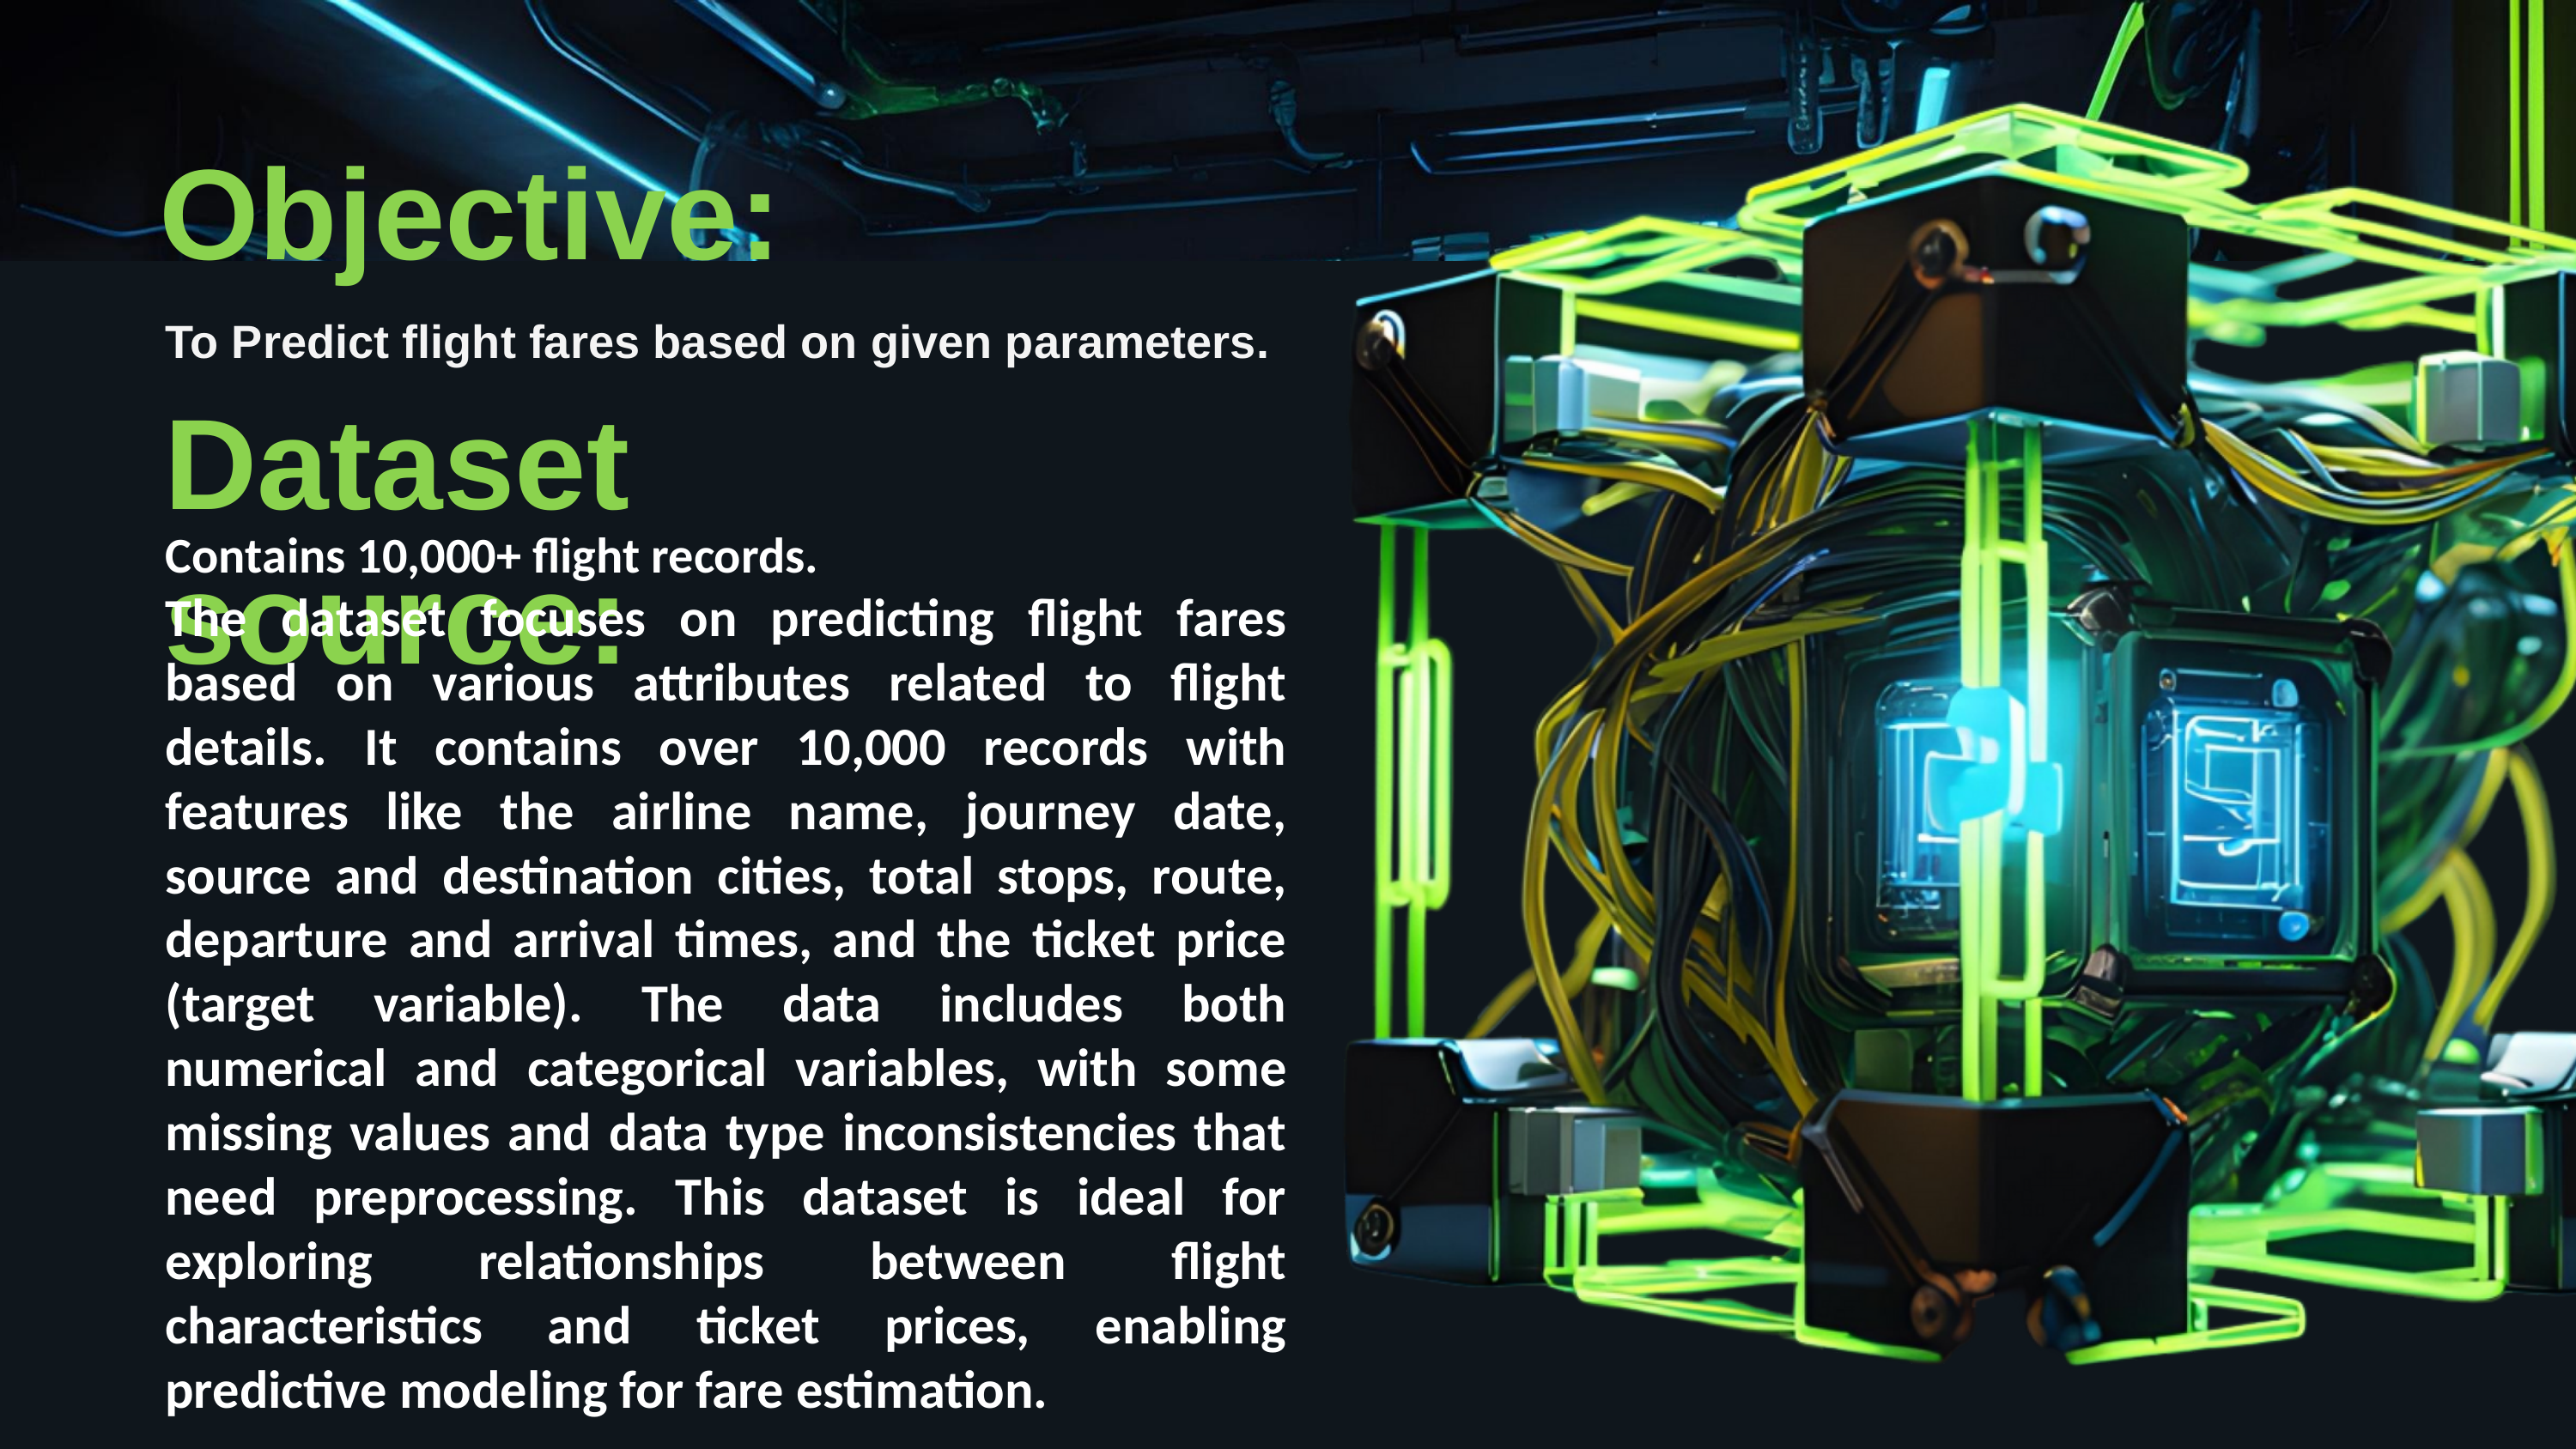

Objective:

To Predict flight fares based on given parameters.
Dataset source:
Contains 10,000+ flight records.
The dataset focuses on predicting flight fares based on various attributes related to flight details. It contains over 10,000 records with features like the airline name, journey date, source and destination cities, total stops, route, departure and arrival times, and the ticket price (target variable). The data includes both numerical and categorical variables, with some missing values and data type inconsistencies that need preprocessing. This dataset is ideal for exploring relationships between flight characteristics and ticket prices, enabling predictive modeling for fare estimation.